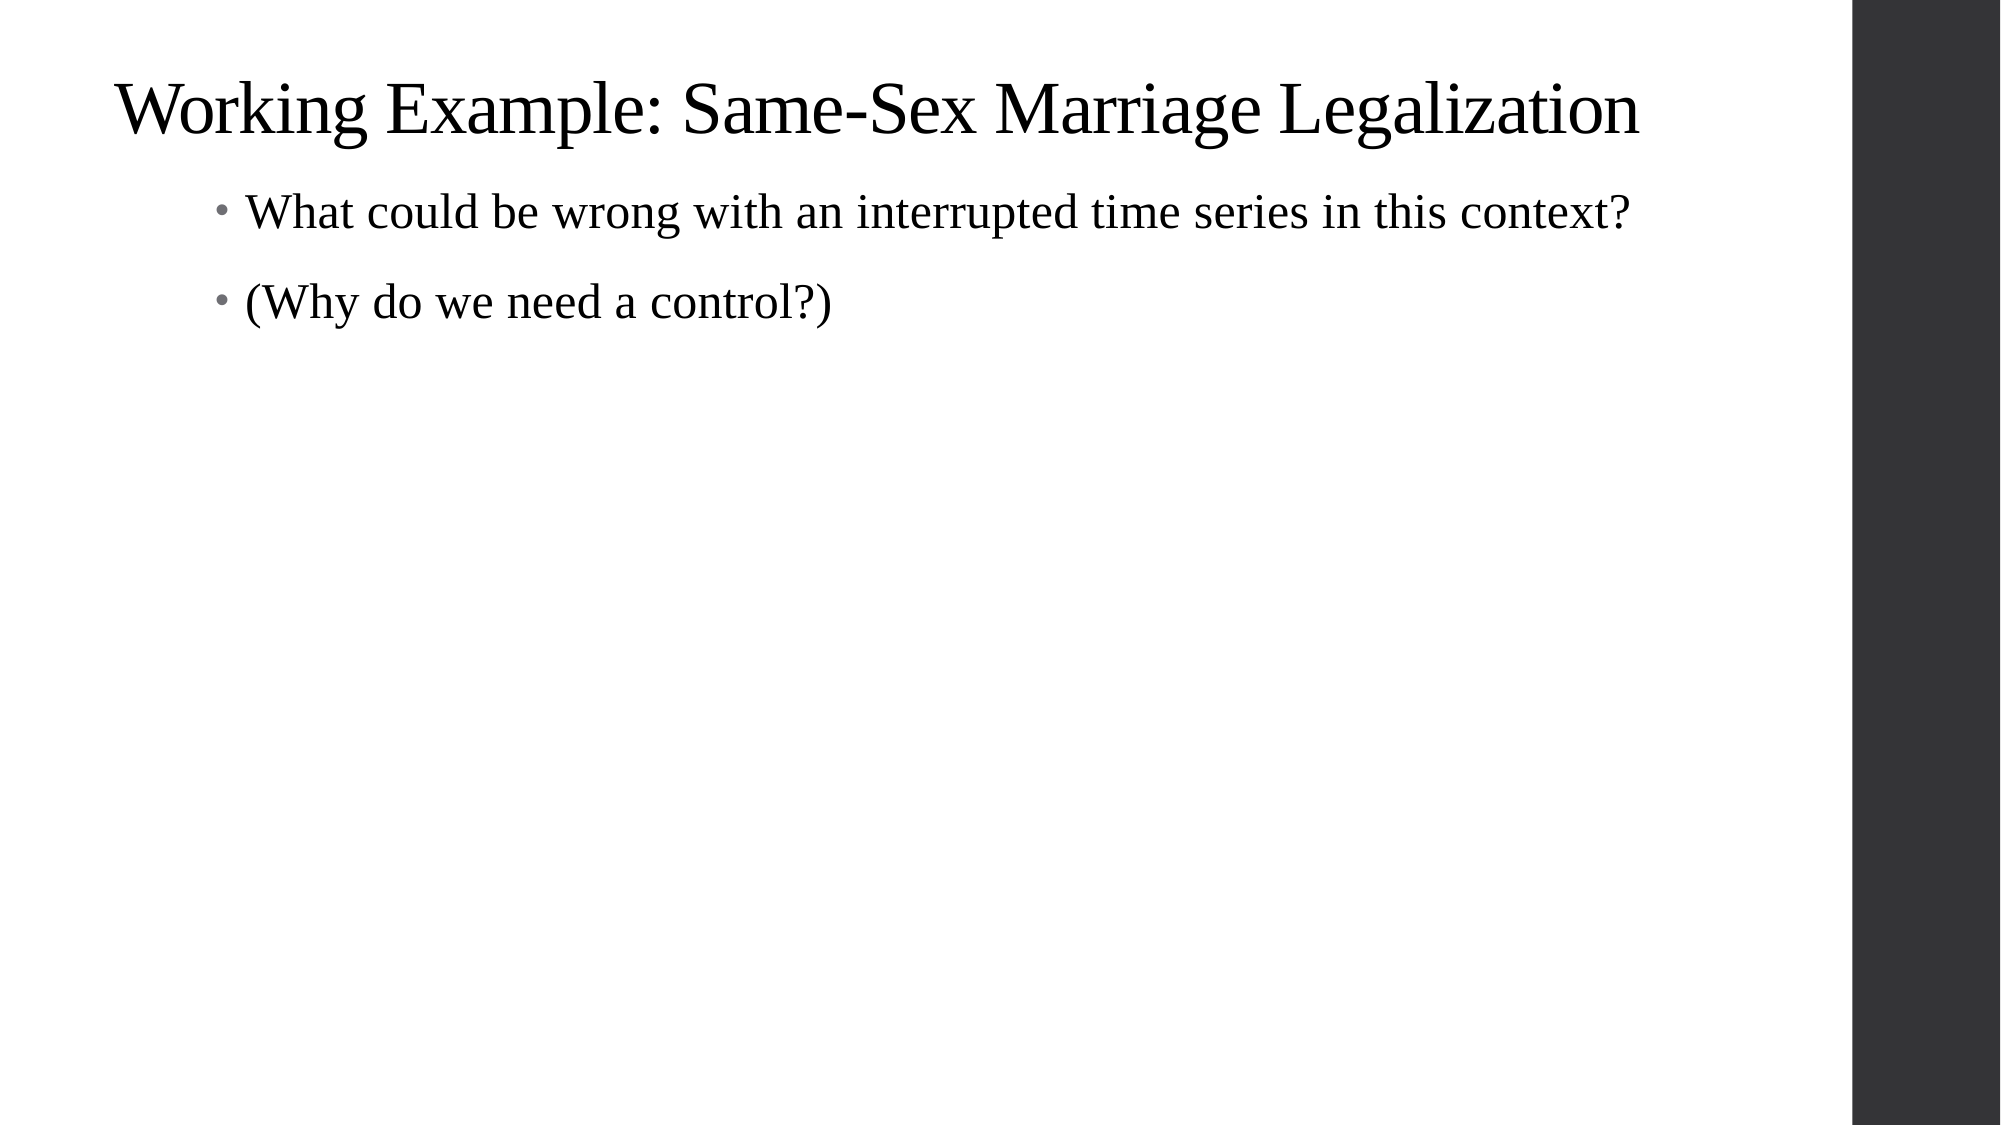

# Working Example: Same-Sex Marriage Legalization
What could be wrong with an interrupted time series in this context?
(Why do we need a control?)